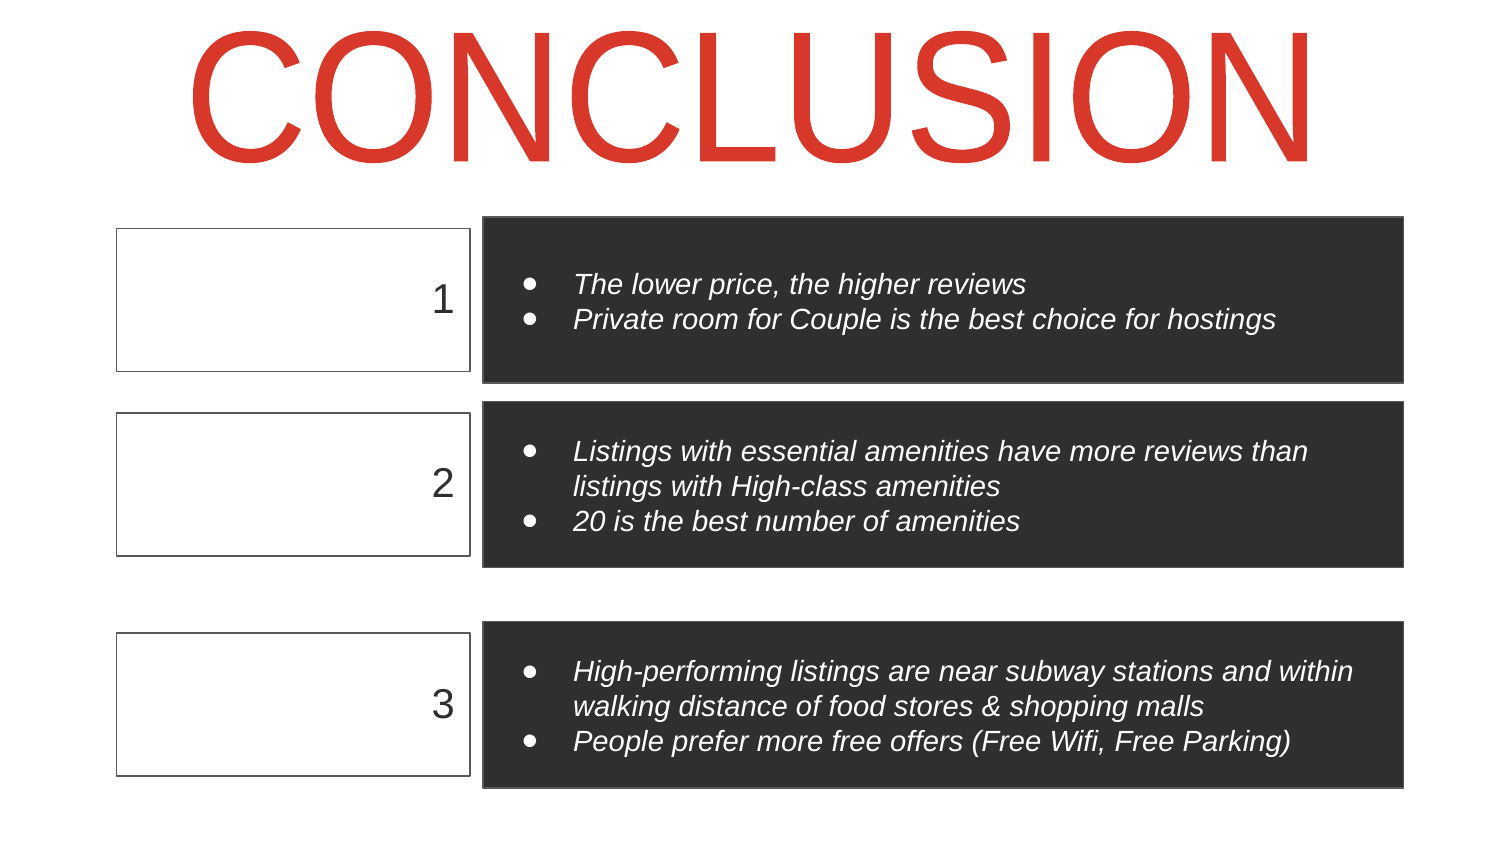

CONCLUSION
The lower price, the higher reviews
Private room for Couple is the best choice for hostings
1
Listings with essential amenities have more reviews than listings with High-class amenities
20 is the best number of amenities
2
High-performing listings are near subway stations and within walking distance of food stores & shopping malls
People prefer more free offers (Free Wifi, Free Parking)
3